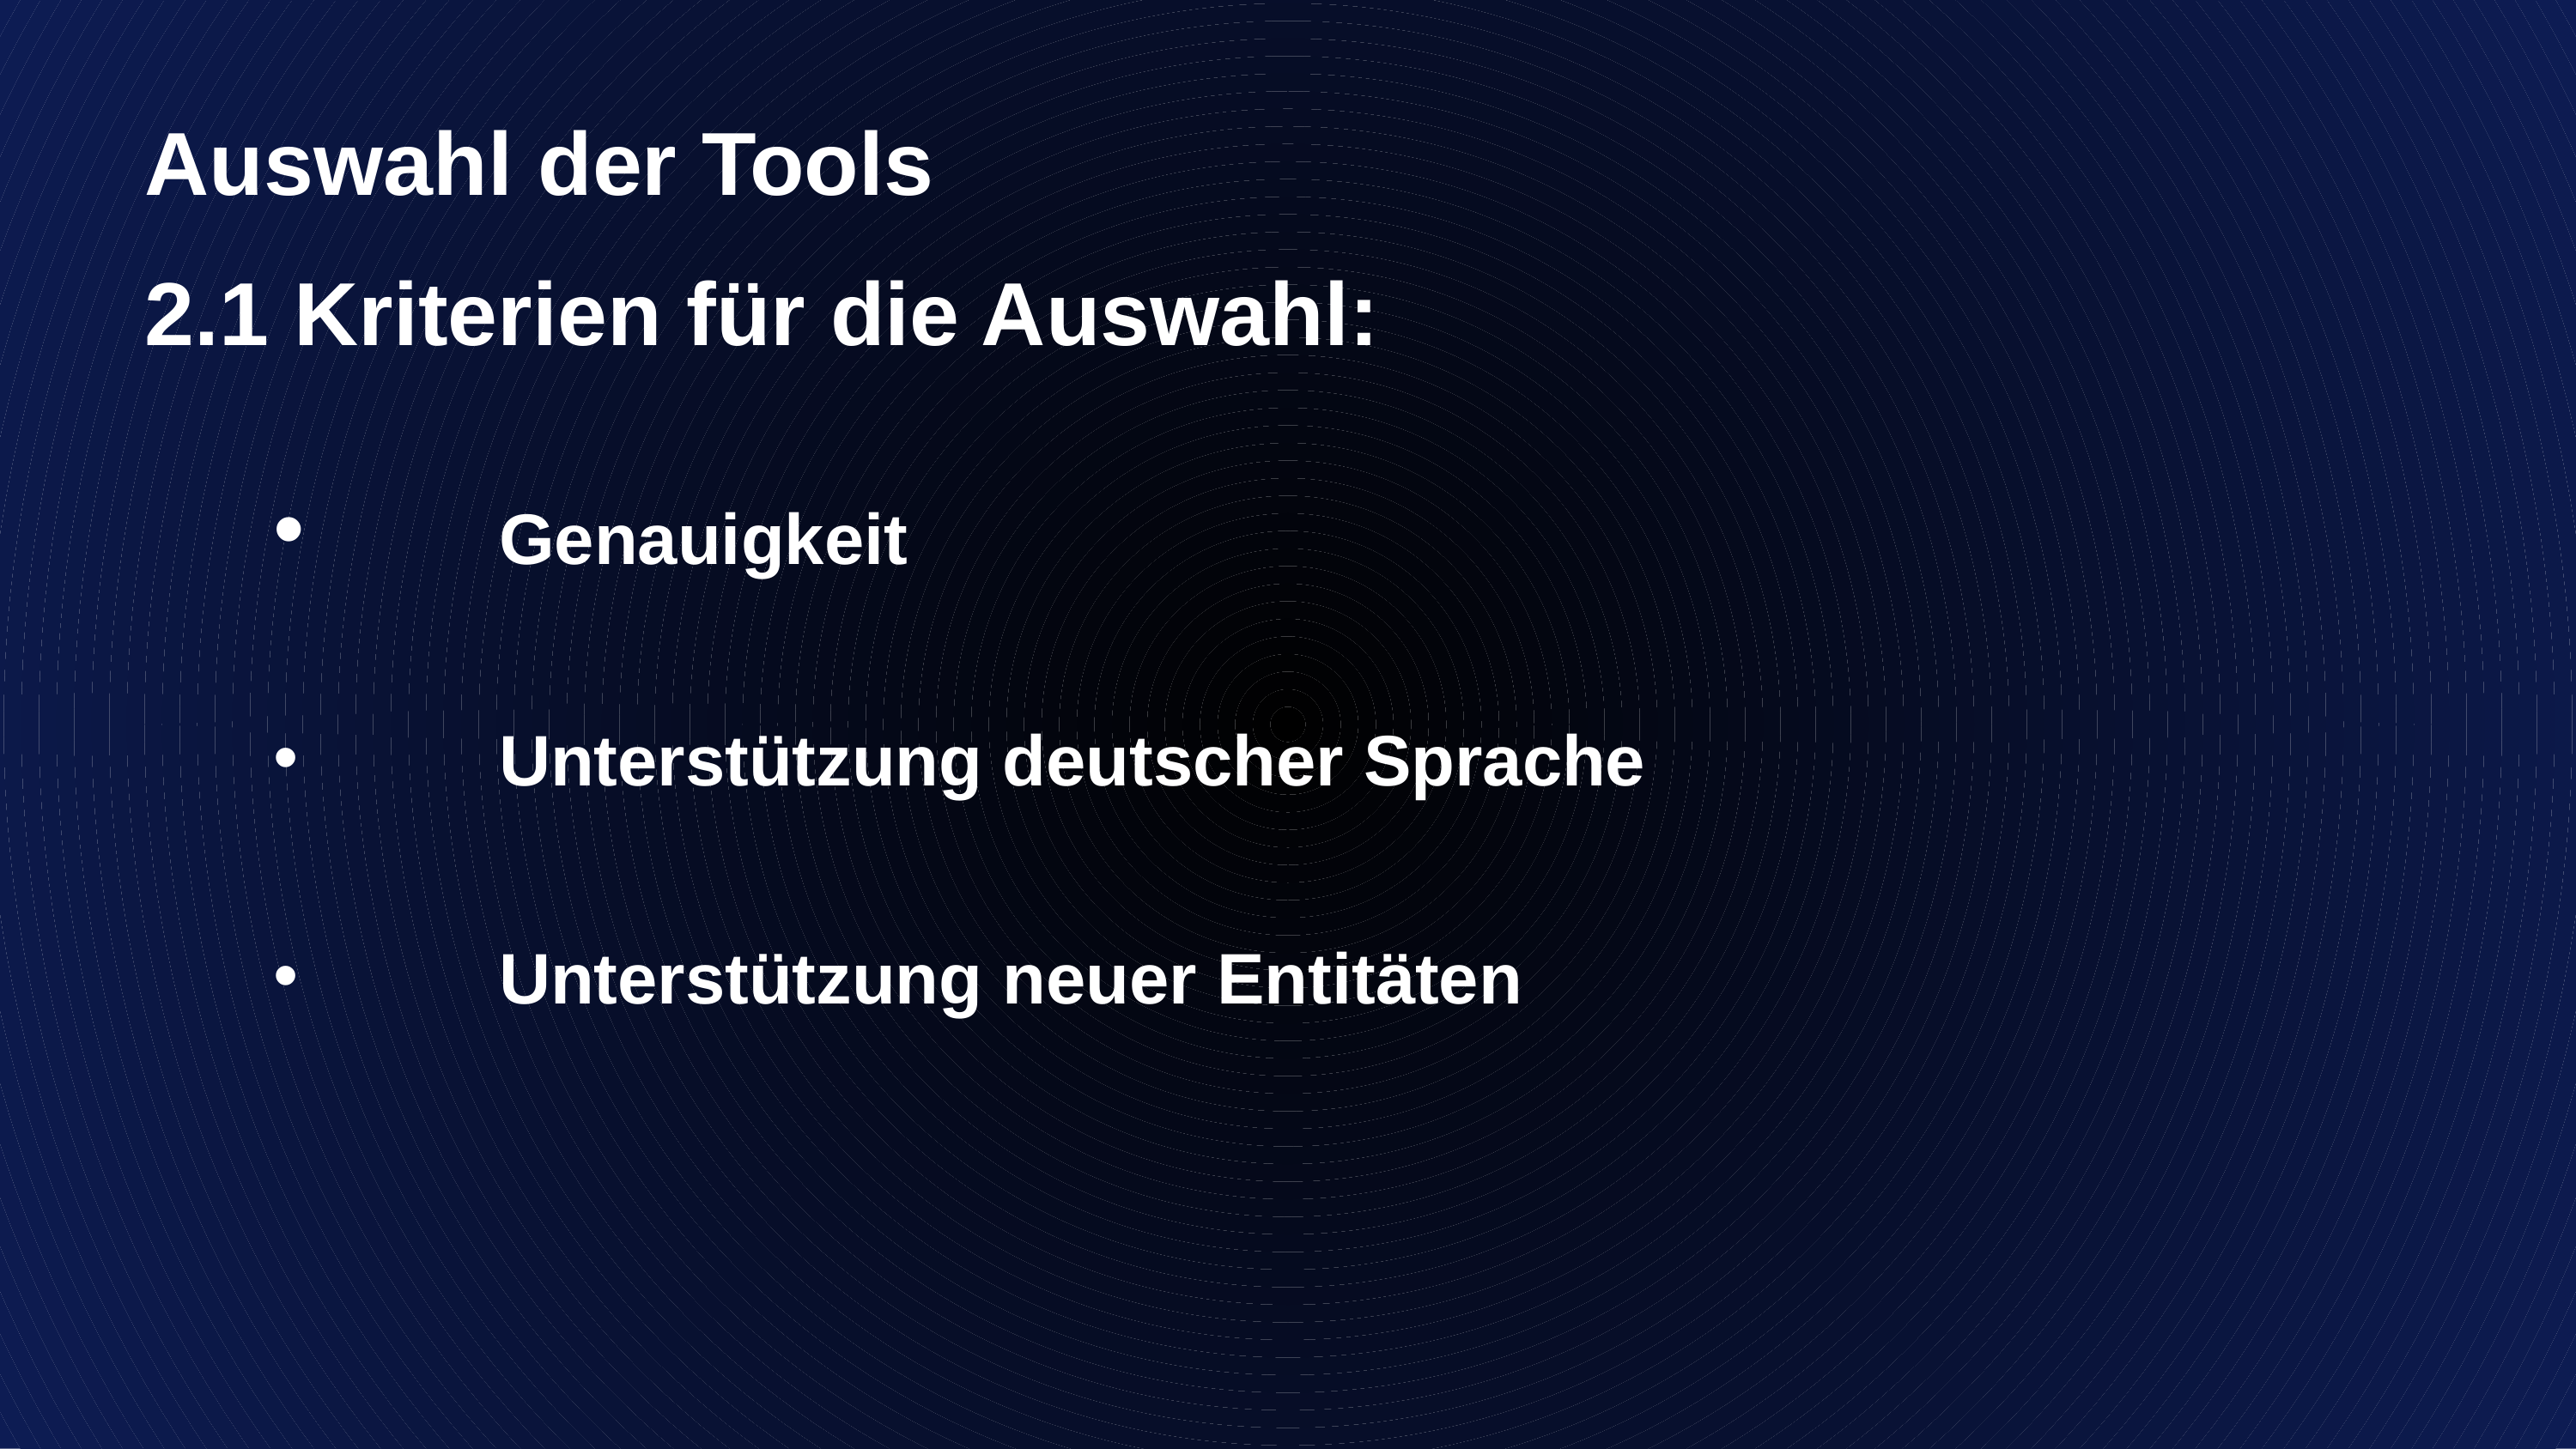

Auswahl der Tools
2.1 Kriterien für die Auswahl:

	Genauigkeit

	Unterstützung deutscher Sprache

	Unterstützung neuer Entitäten